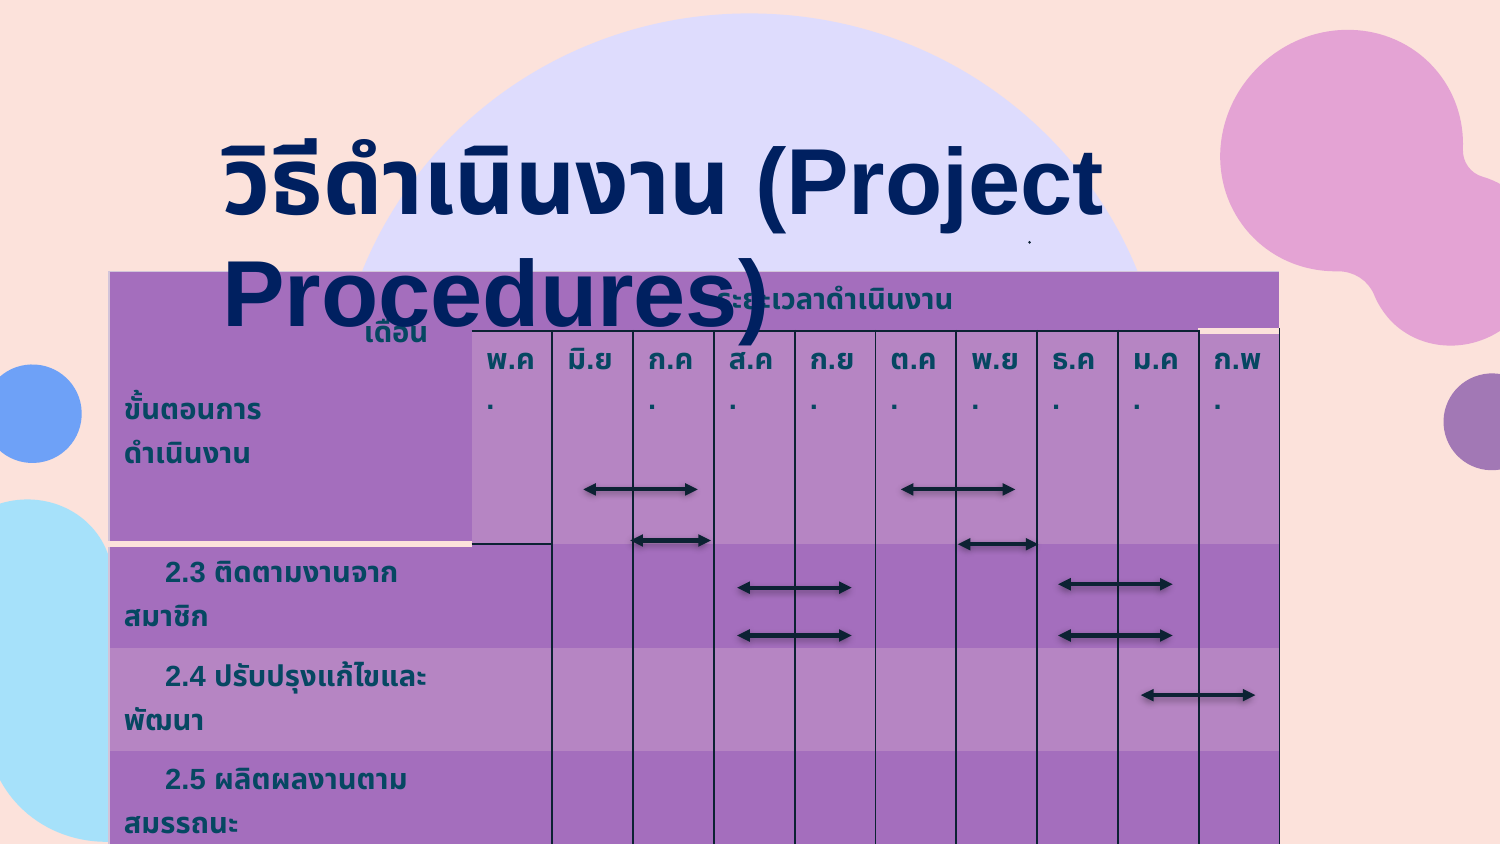

วิธีดำเนินงาน (Project Procedures)

| เดือน ขั้นตอนการ ดำเนินงาน | ระยะเวลาดำเนินงาน |  |  |  |  |  |  |  |  |  |
| --- | --- | --- | --- | --- | --- | --- | --- | --- | --- | --- |
|  | พ.ค. | มิ.ย | ก.ค. | ส.ค. | ก.ย. | ต.ค. | พ.ย. | ธ.ค. | ม.ค. | ก.พ. |
| 2.3 ติดตามงานจากสมาชิก |  |  |  |  |  |  |  |  |  |  |
| 2.4 ปรับปรุงแก้ไขและพัฒนา |  |  |  |  |  |  |  |  |  |  |
| 2.5 ผลิตผลงานตามสมรรถนะ |  |  |  |  |  |  |  |  |  |  |
| 2.6 ตรวจทานความเรียบร้อย |  |  |  |  |  |  |  |  |  |  |
| 2.7 เผยแพร่โครงงาน |  |  |  |  |  |  |  |  |  |  |